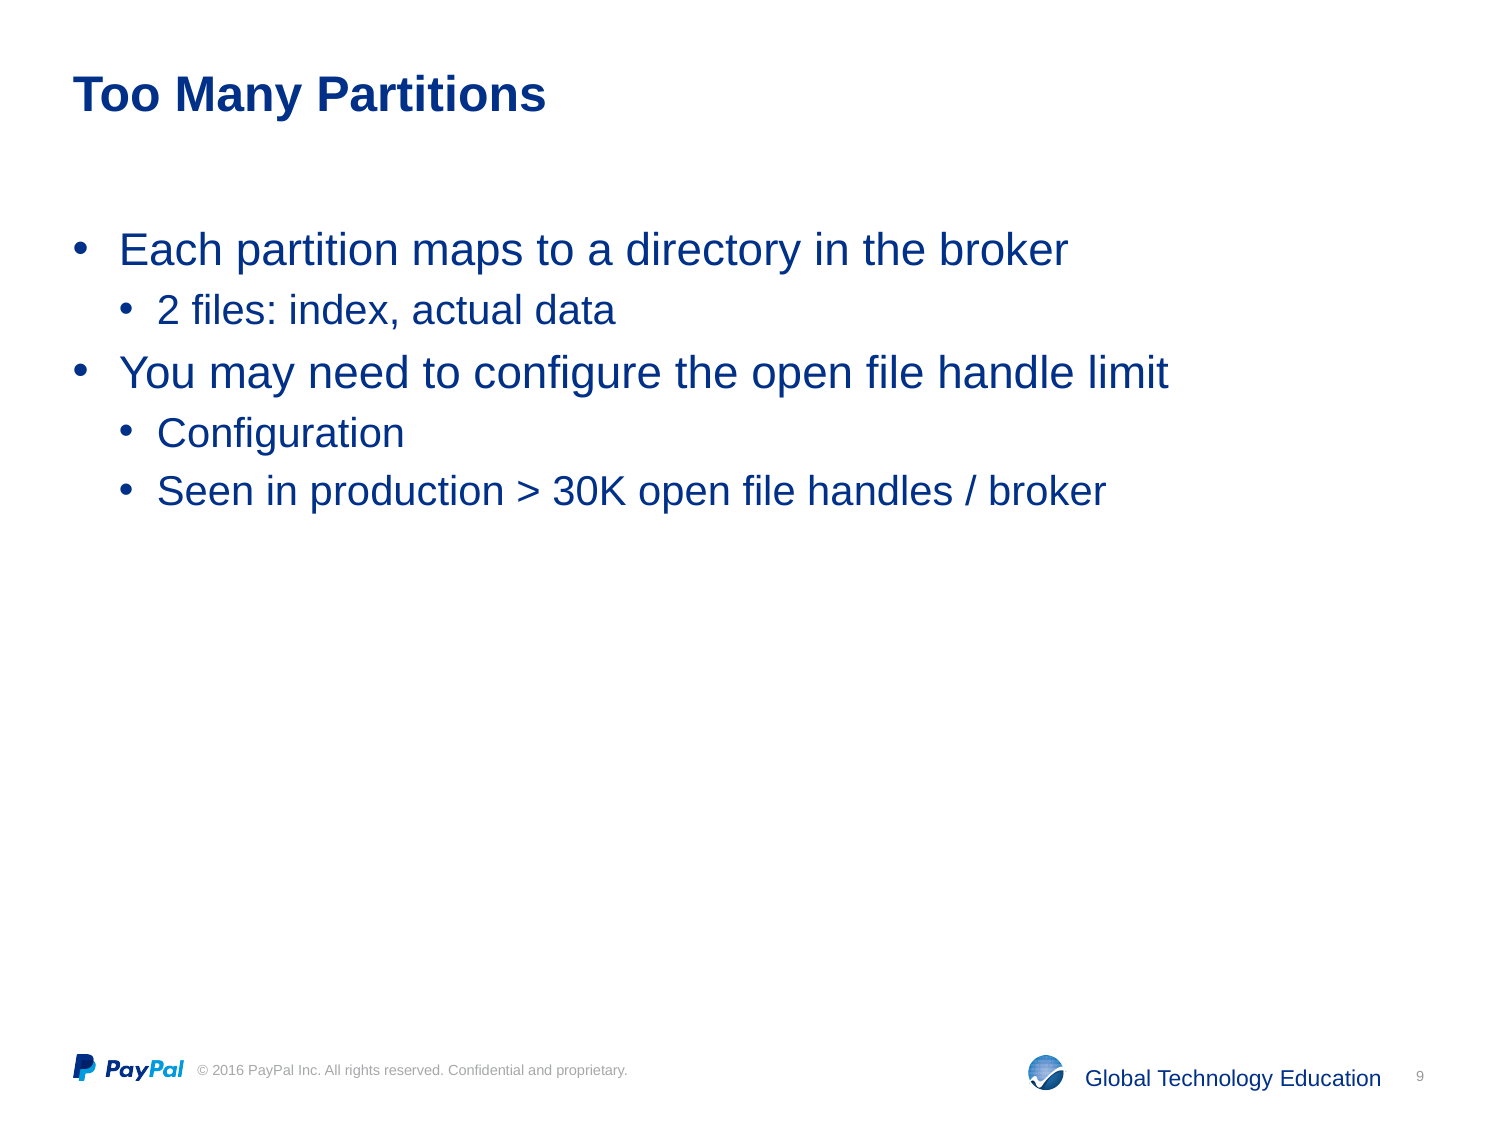

# Too Many Partitions
Each partition maps to a directory in the broker
2 files: index, actual data
You may need to configure the open file handle limit
Configuration
Seen in production > 30K open file handles / broker

9